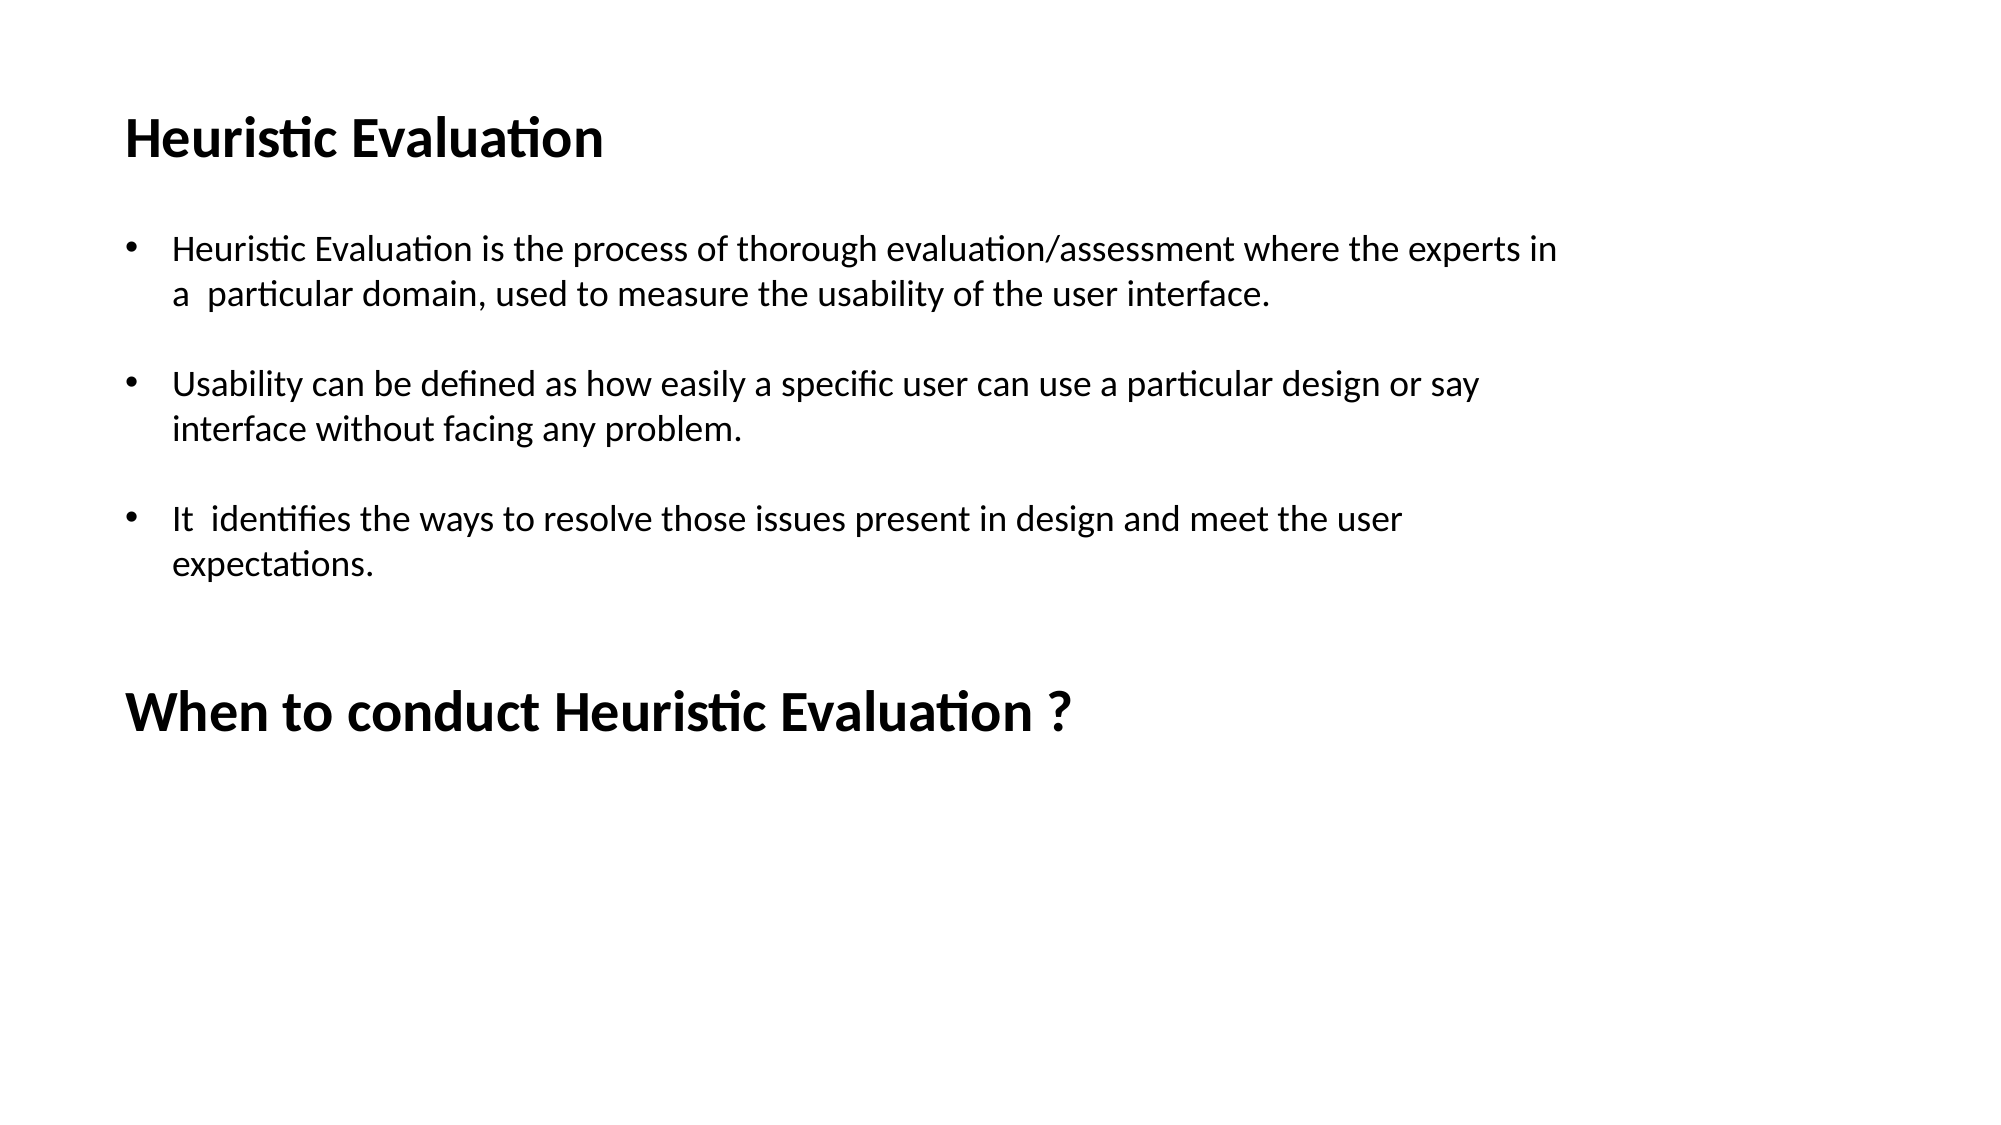

Heuristic Evaluation
Heuristic Evaluation is the process of thorough evaluation/assessment where the experts in a  particular domain, used to measure the usability of the user interface.

Usability can be defined as how easily a specific user can use a particular design or say interface without facing any problem.

It  identifies the ways to resolve those issues present in design and meet the user expectations.

When to conduct Heuristic Evaluation ?